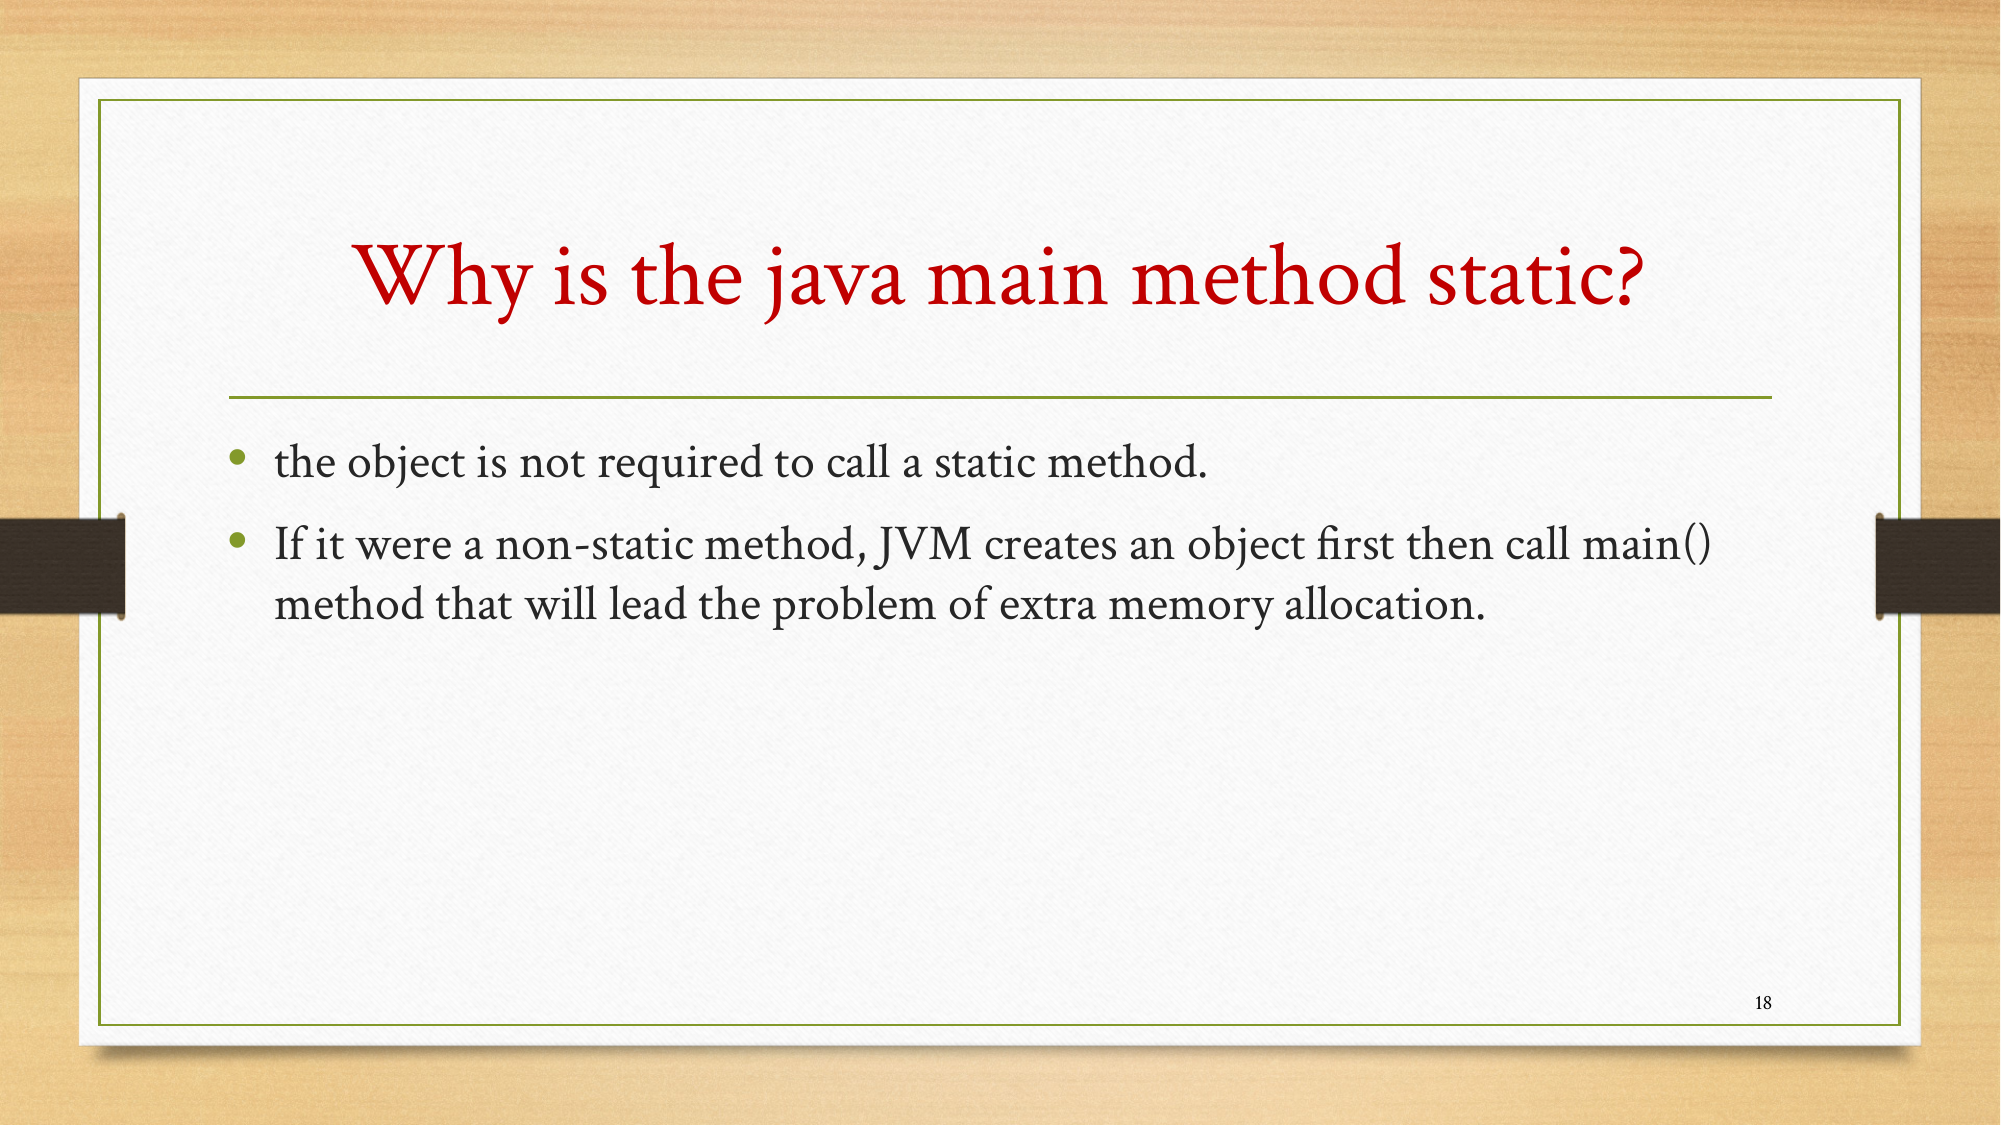

# Why is the java main method static?
the object is not required to call a static method.
If it were a non-static method, JVM creates an object first then call main() method that will lead the problem of extra memory allocation.
18